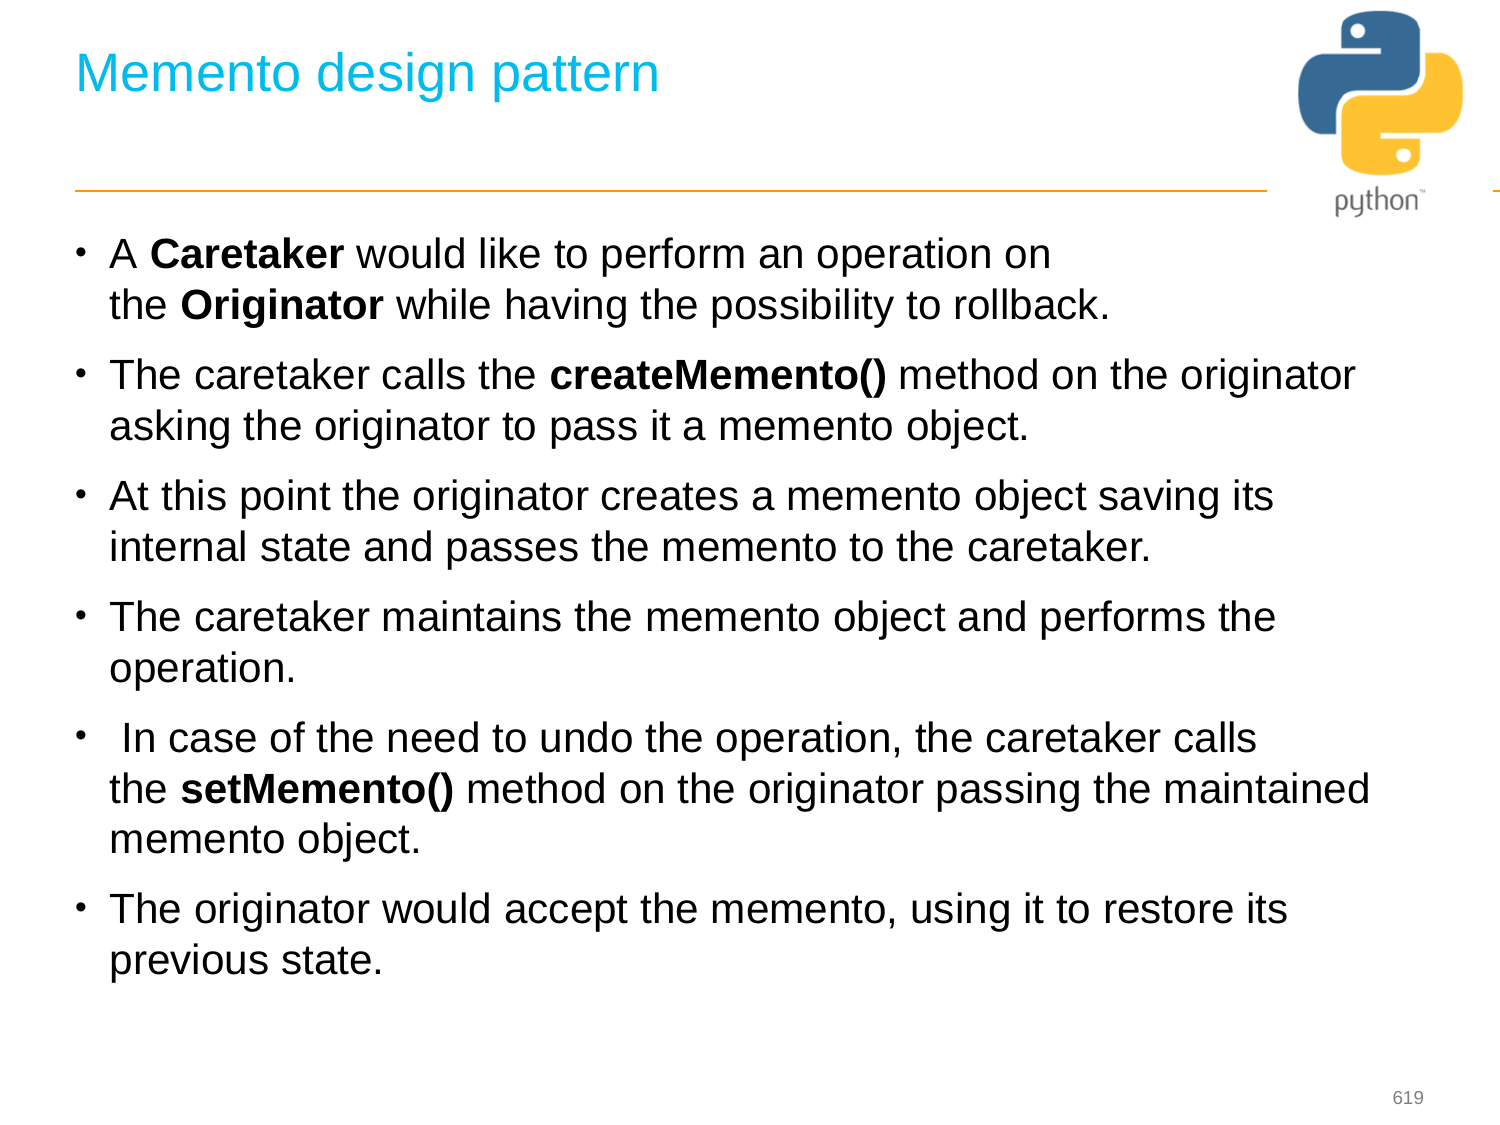

# Memento design pattern
A Caretaker would like to perform an operation on the Originator while having the possibility to rollback.
The caretaker calls the createMemento() method on the originator asking the originator to pass it a memento object.
At this point the originator creates a memento object saving its internal state and passes the memento to the caretaker.
The caretaker maintains the memento object and performs the operation.
 In case of the need to undo the operation, the caretaker calls the setMemento() method on the originator passing the maintained memento object.
The originator would accept the memento, using it to restore its previous state.